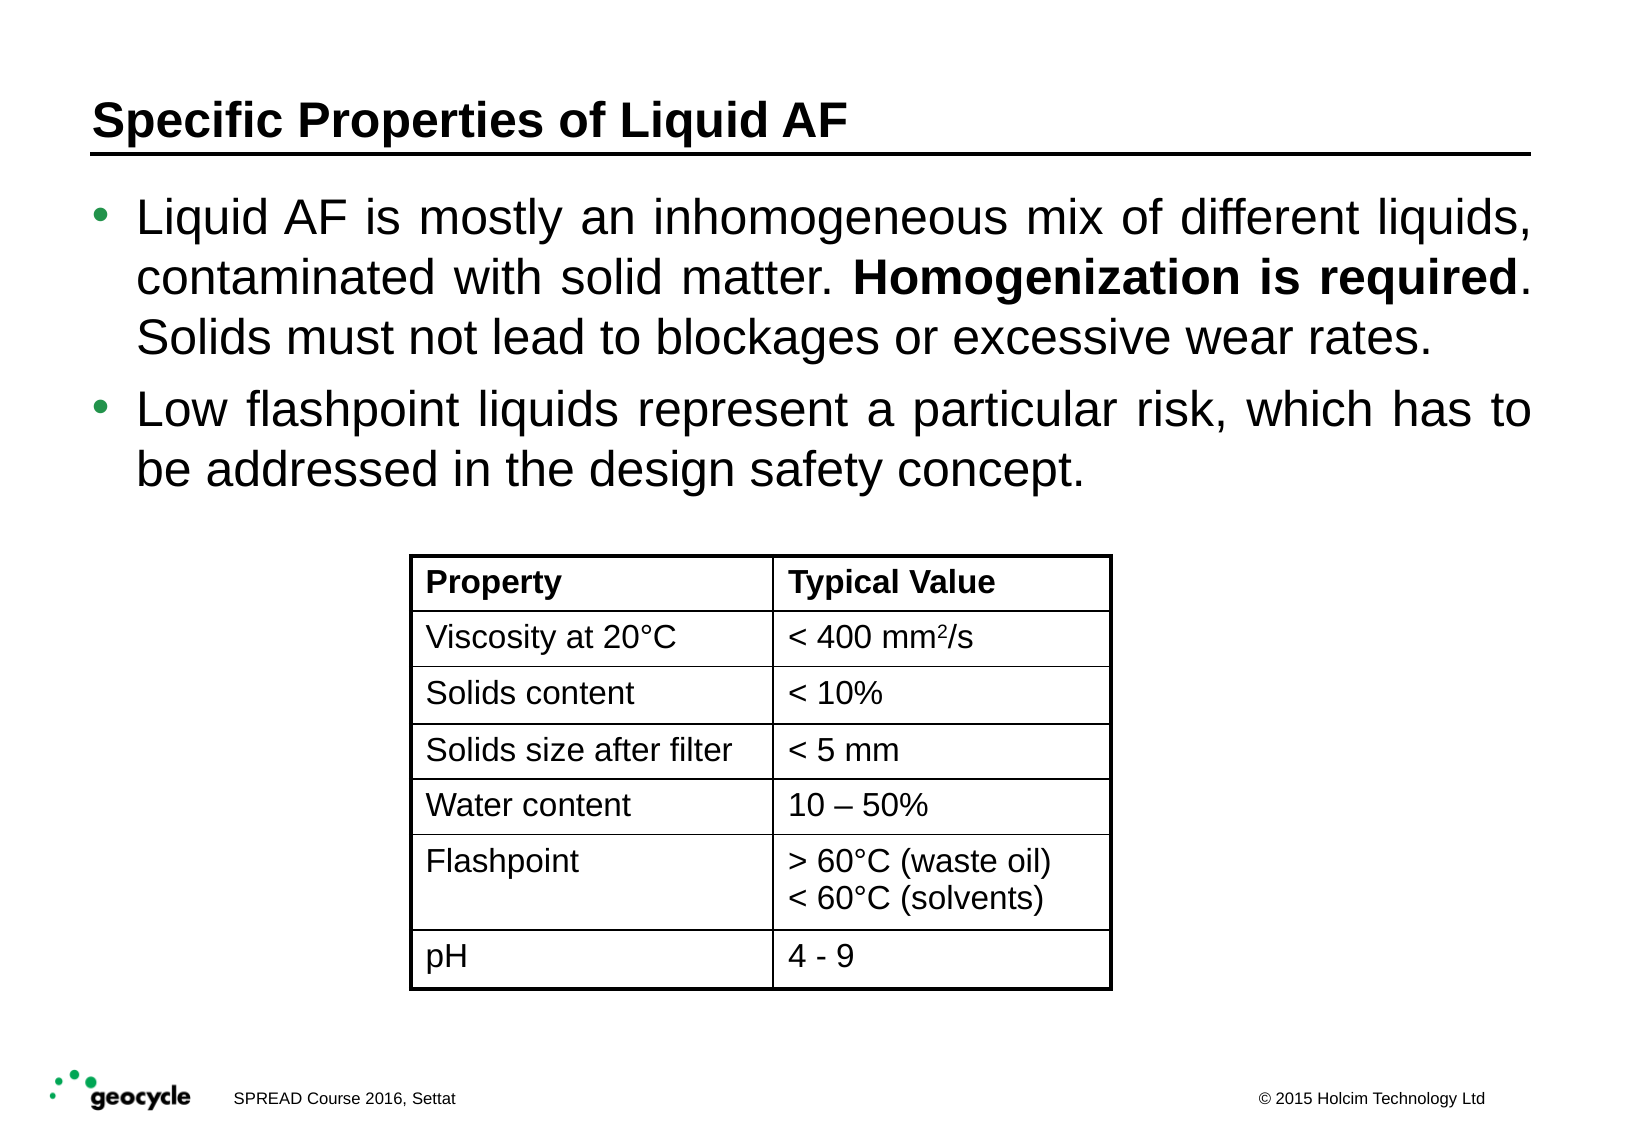

# Specific Properties of Liquid AF
Liquid AF is mostly an inhomogeneous mix of different liquids, contaminated with solid matter. Homogenization is required. Solids must not lead to blockages or excessive wear rates.
Low flashpoint liquids represent a particular risk, which has to be addressed in the design safety concept.

| Property | Typical Value |
| --- | --- |
| Viscosity at 20°C | < 400 mm2/s |
| Solids content | < 10% |
| Solids size after filter | < 5 mm |
| Water content | 10 – 50% |
| Flashpoint | > 60°C (waste oil) < 60°C (solvents) |
| pH | 4 - 9 |
SPREAD Course 2016, Settat